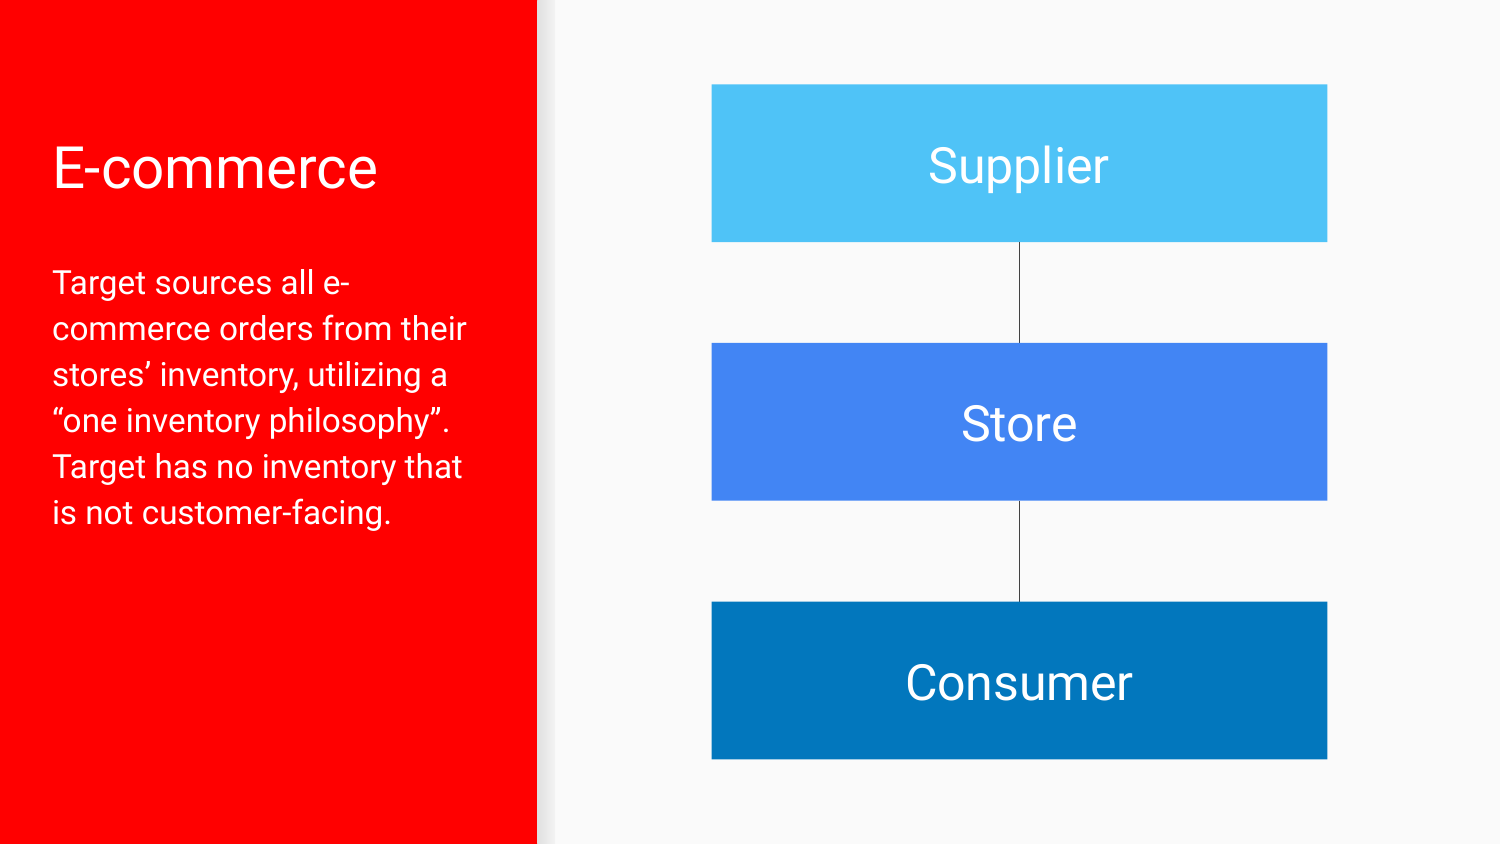

# E-commerce
Supplier
Target sources all e-commerce orders from their stores’ inventory, utilizing a “one inventory philosophy”.  Target has no inventory that is not customer-facing.
Store
Consumer